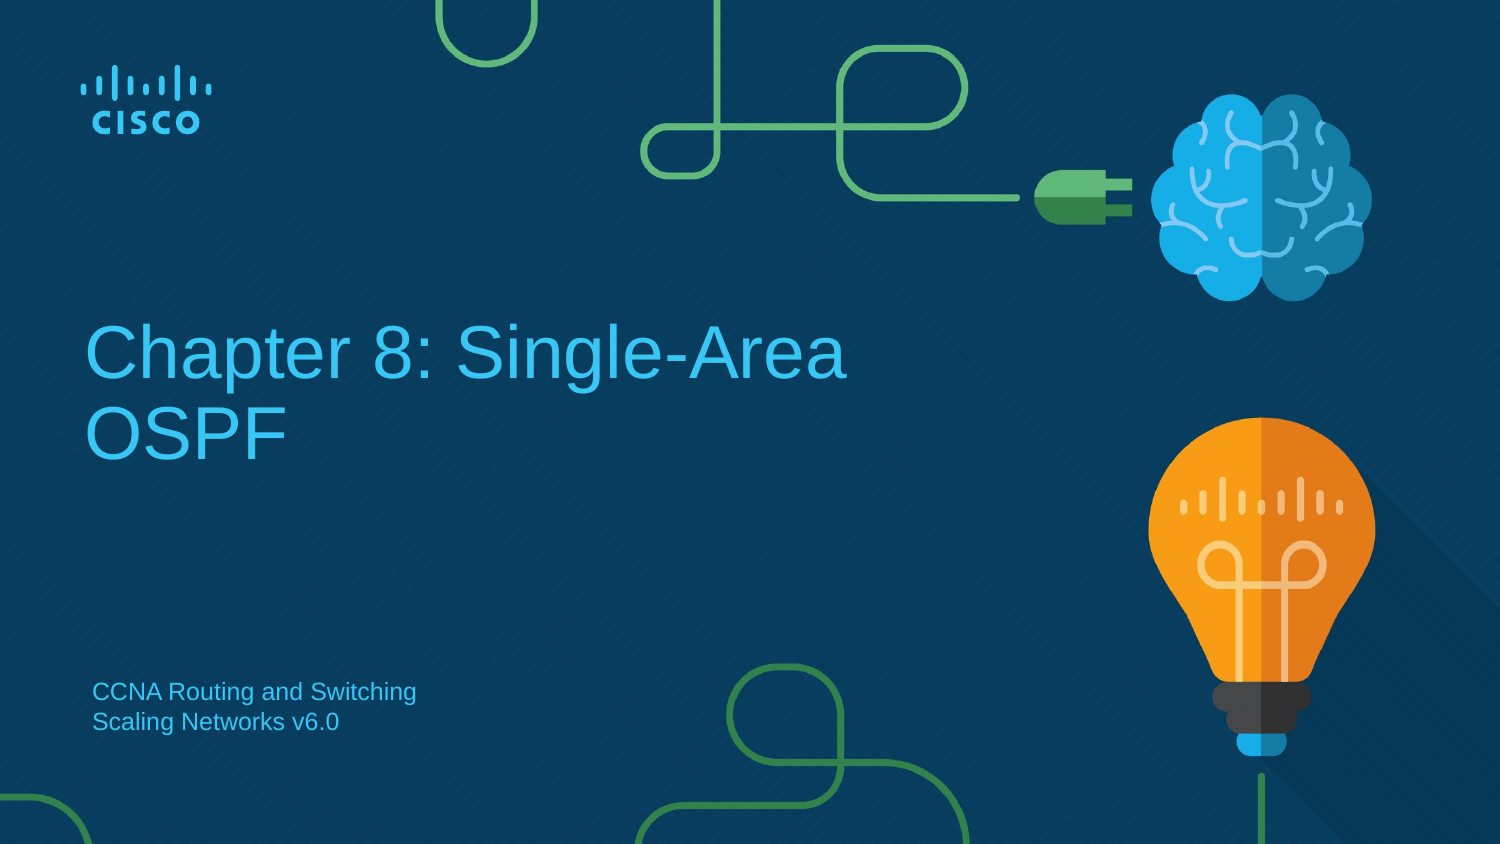

# Chapter 8: Single-Area OSPF
CCNA Routing and Switching
Scaling Networks v6.0